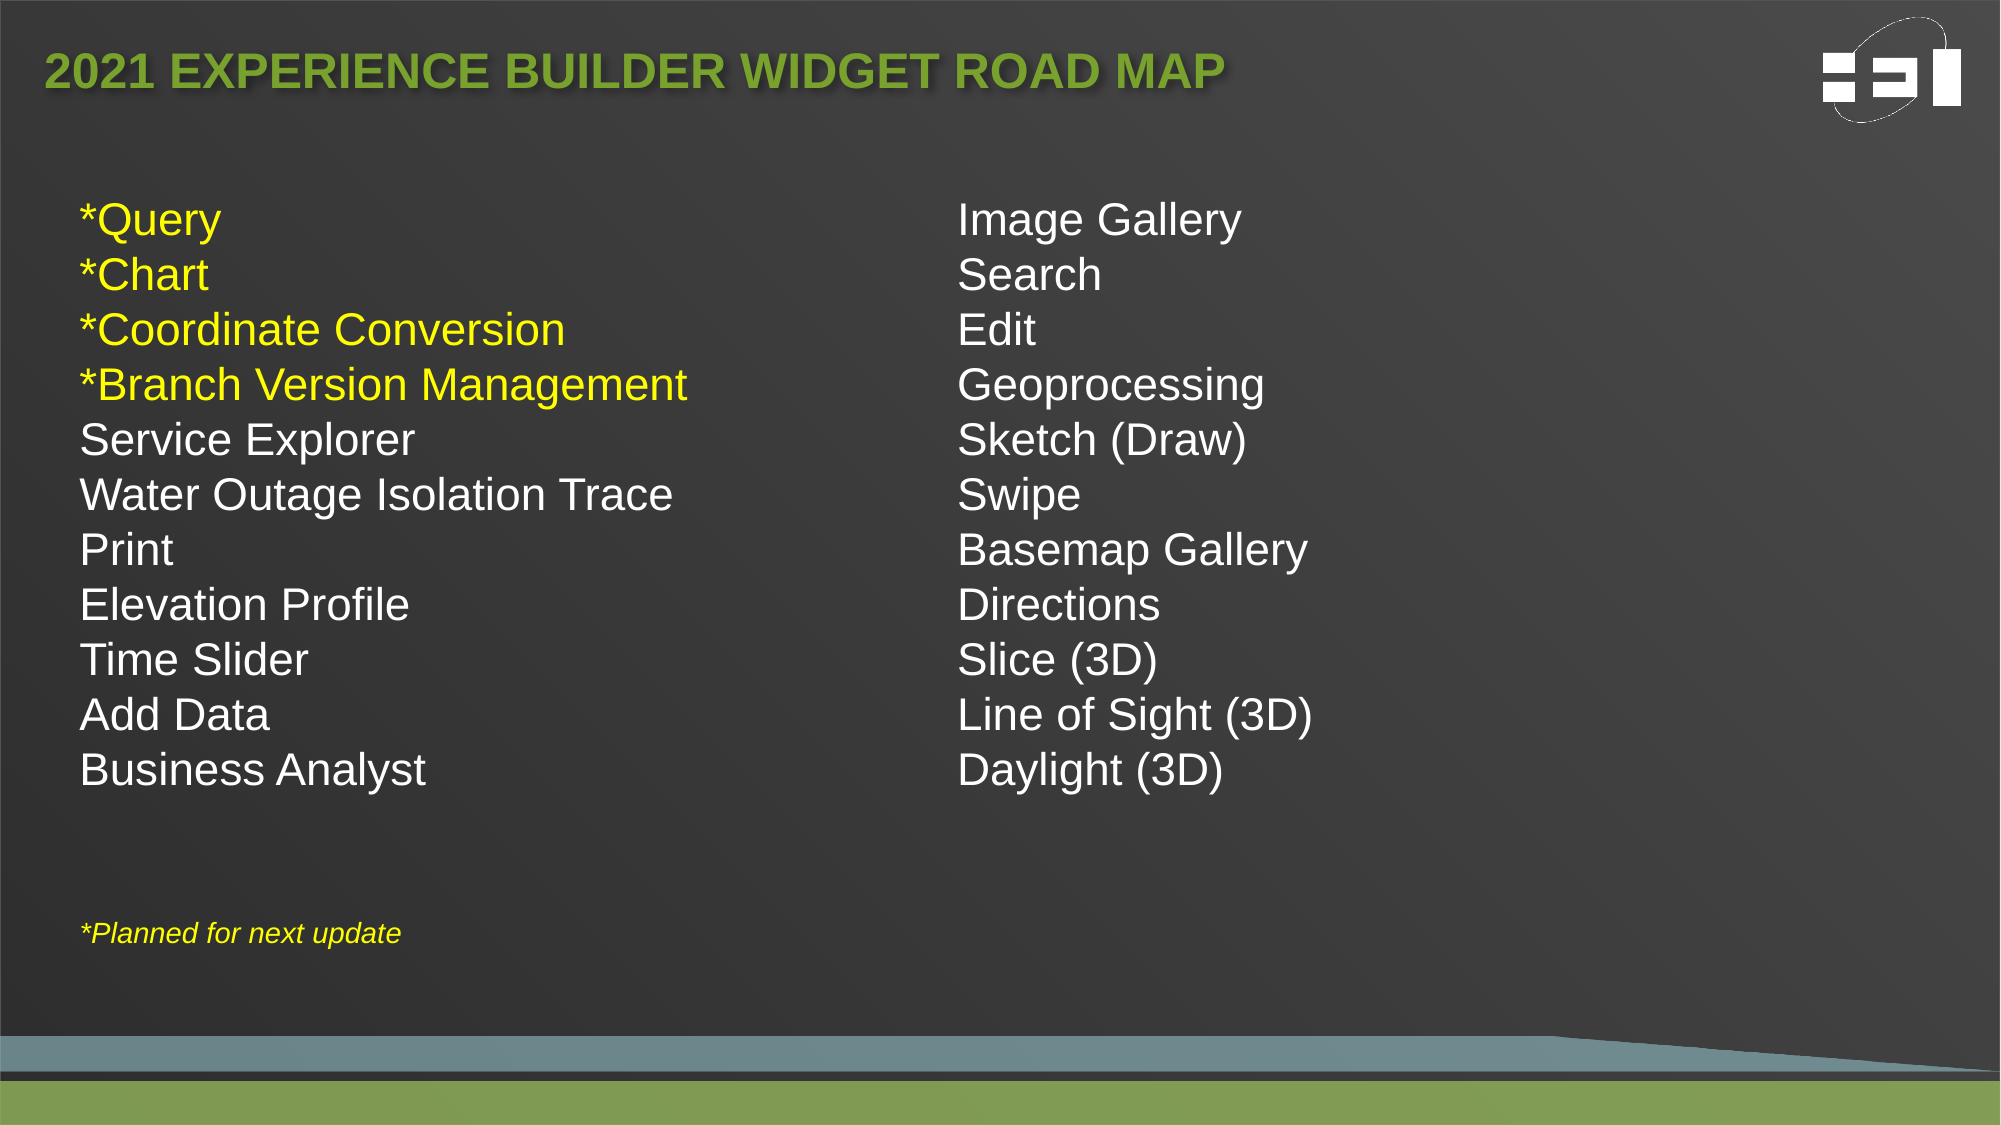

# 2021 Experience Builder Widget Road Map
*Query
*Chart
*Coordinate Conversion
*Branch Version Management
Service Explorer
Water Outage Isolation Trace
Print
Elevation Profile
Time Slider
Add Data
Business Analyst

Image Gallery
Search
Edit
Geoprocessing
Sketch (Draw)
Swipe
Basemap Gallery
Directions
Slice (3D)
Line of Sight (3D)
Daylight (3D)

*Planned for next update